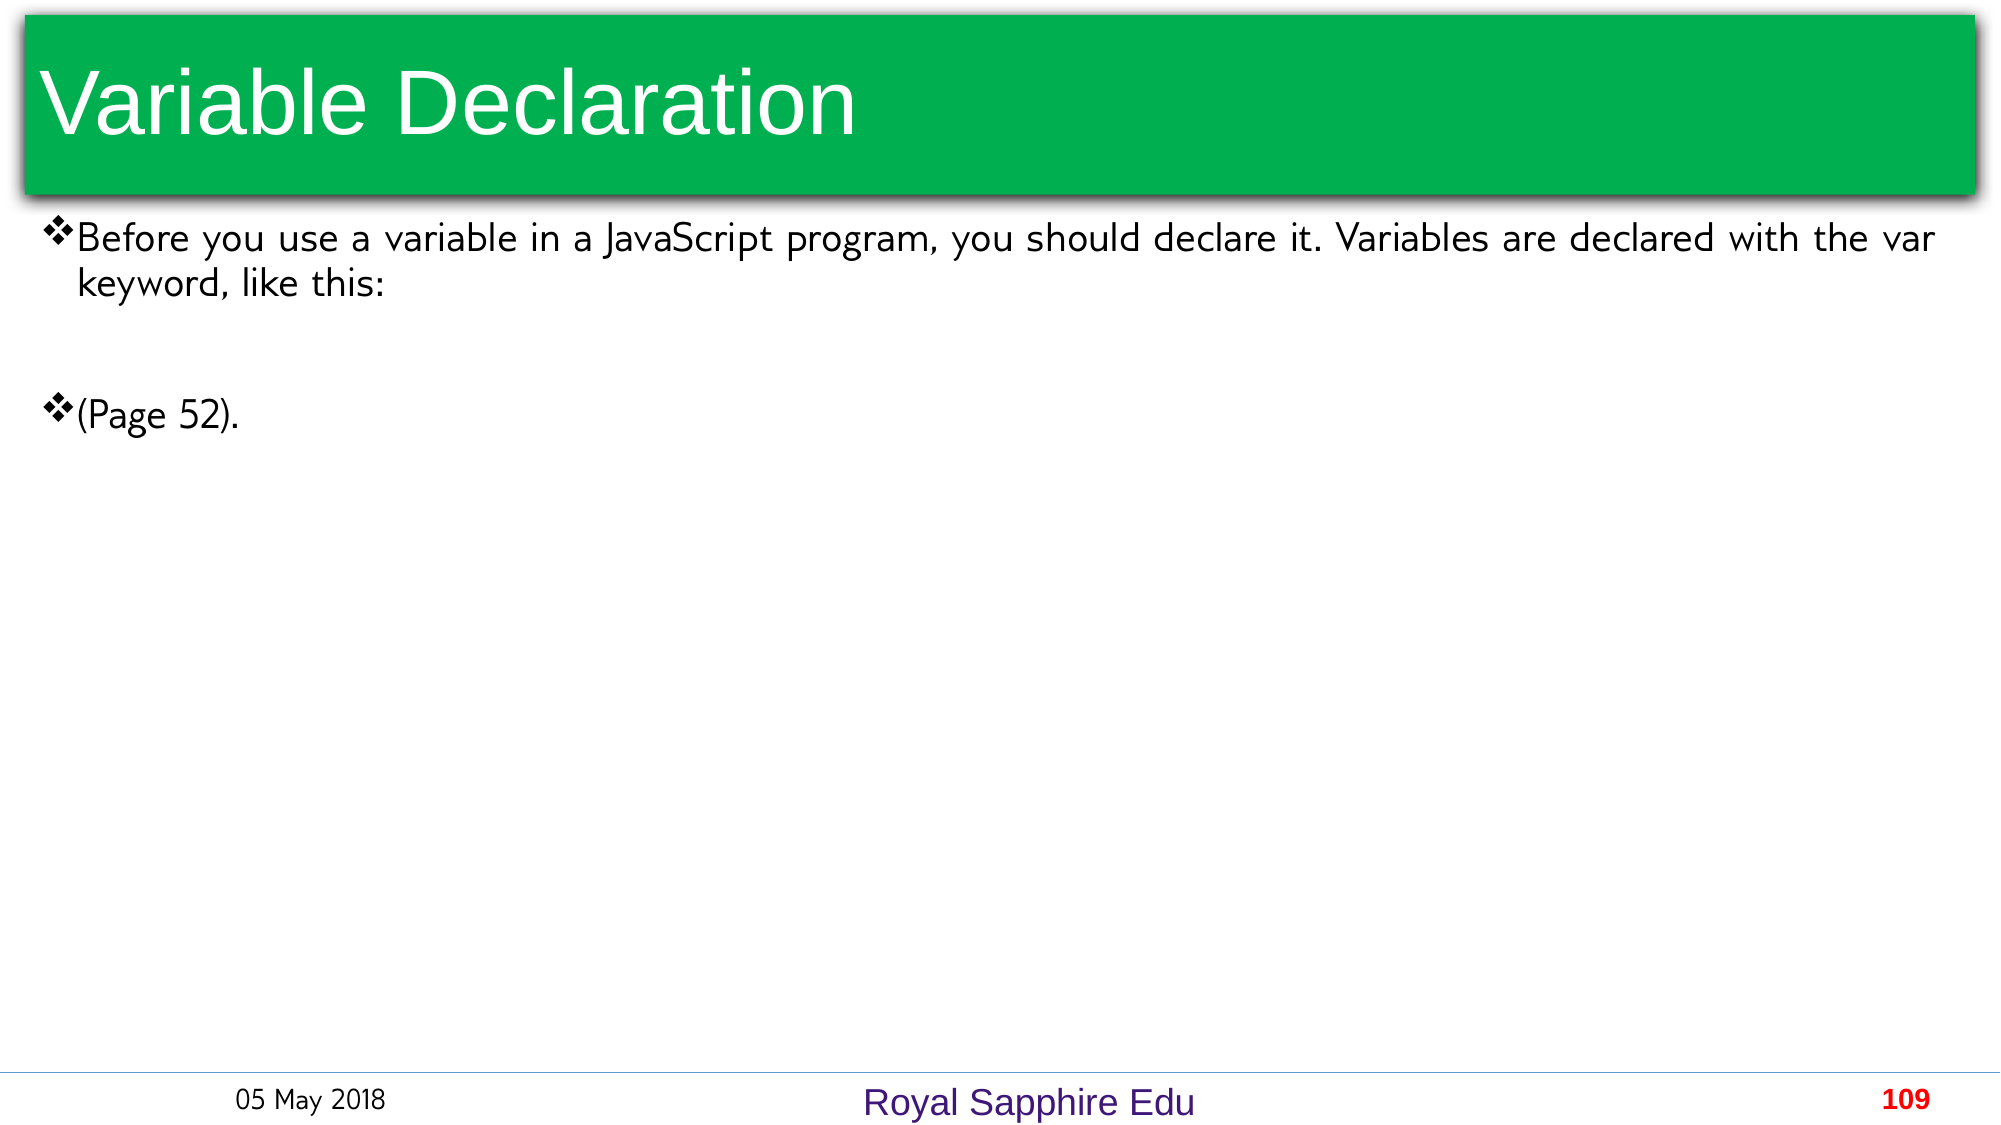

# Variable Declaration
Before you use a variable in a JavaScript program, you should declare it. Variables are declared with the var keyword, like this:

(Page 52).
05 May 2018
109